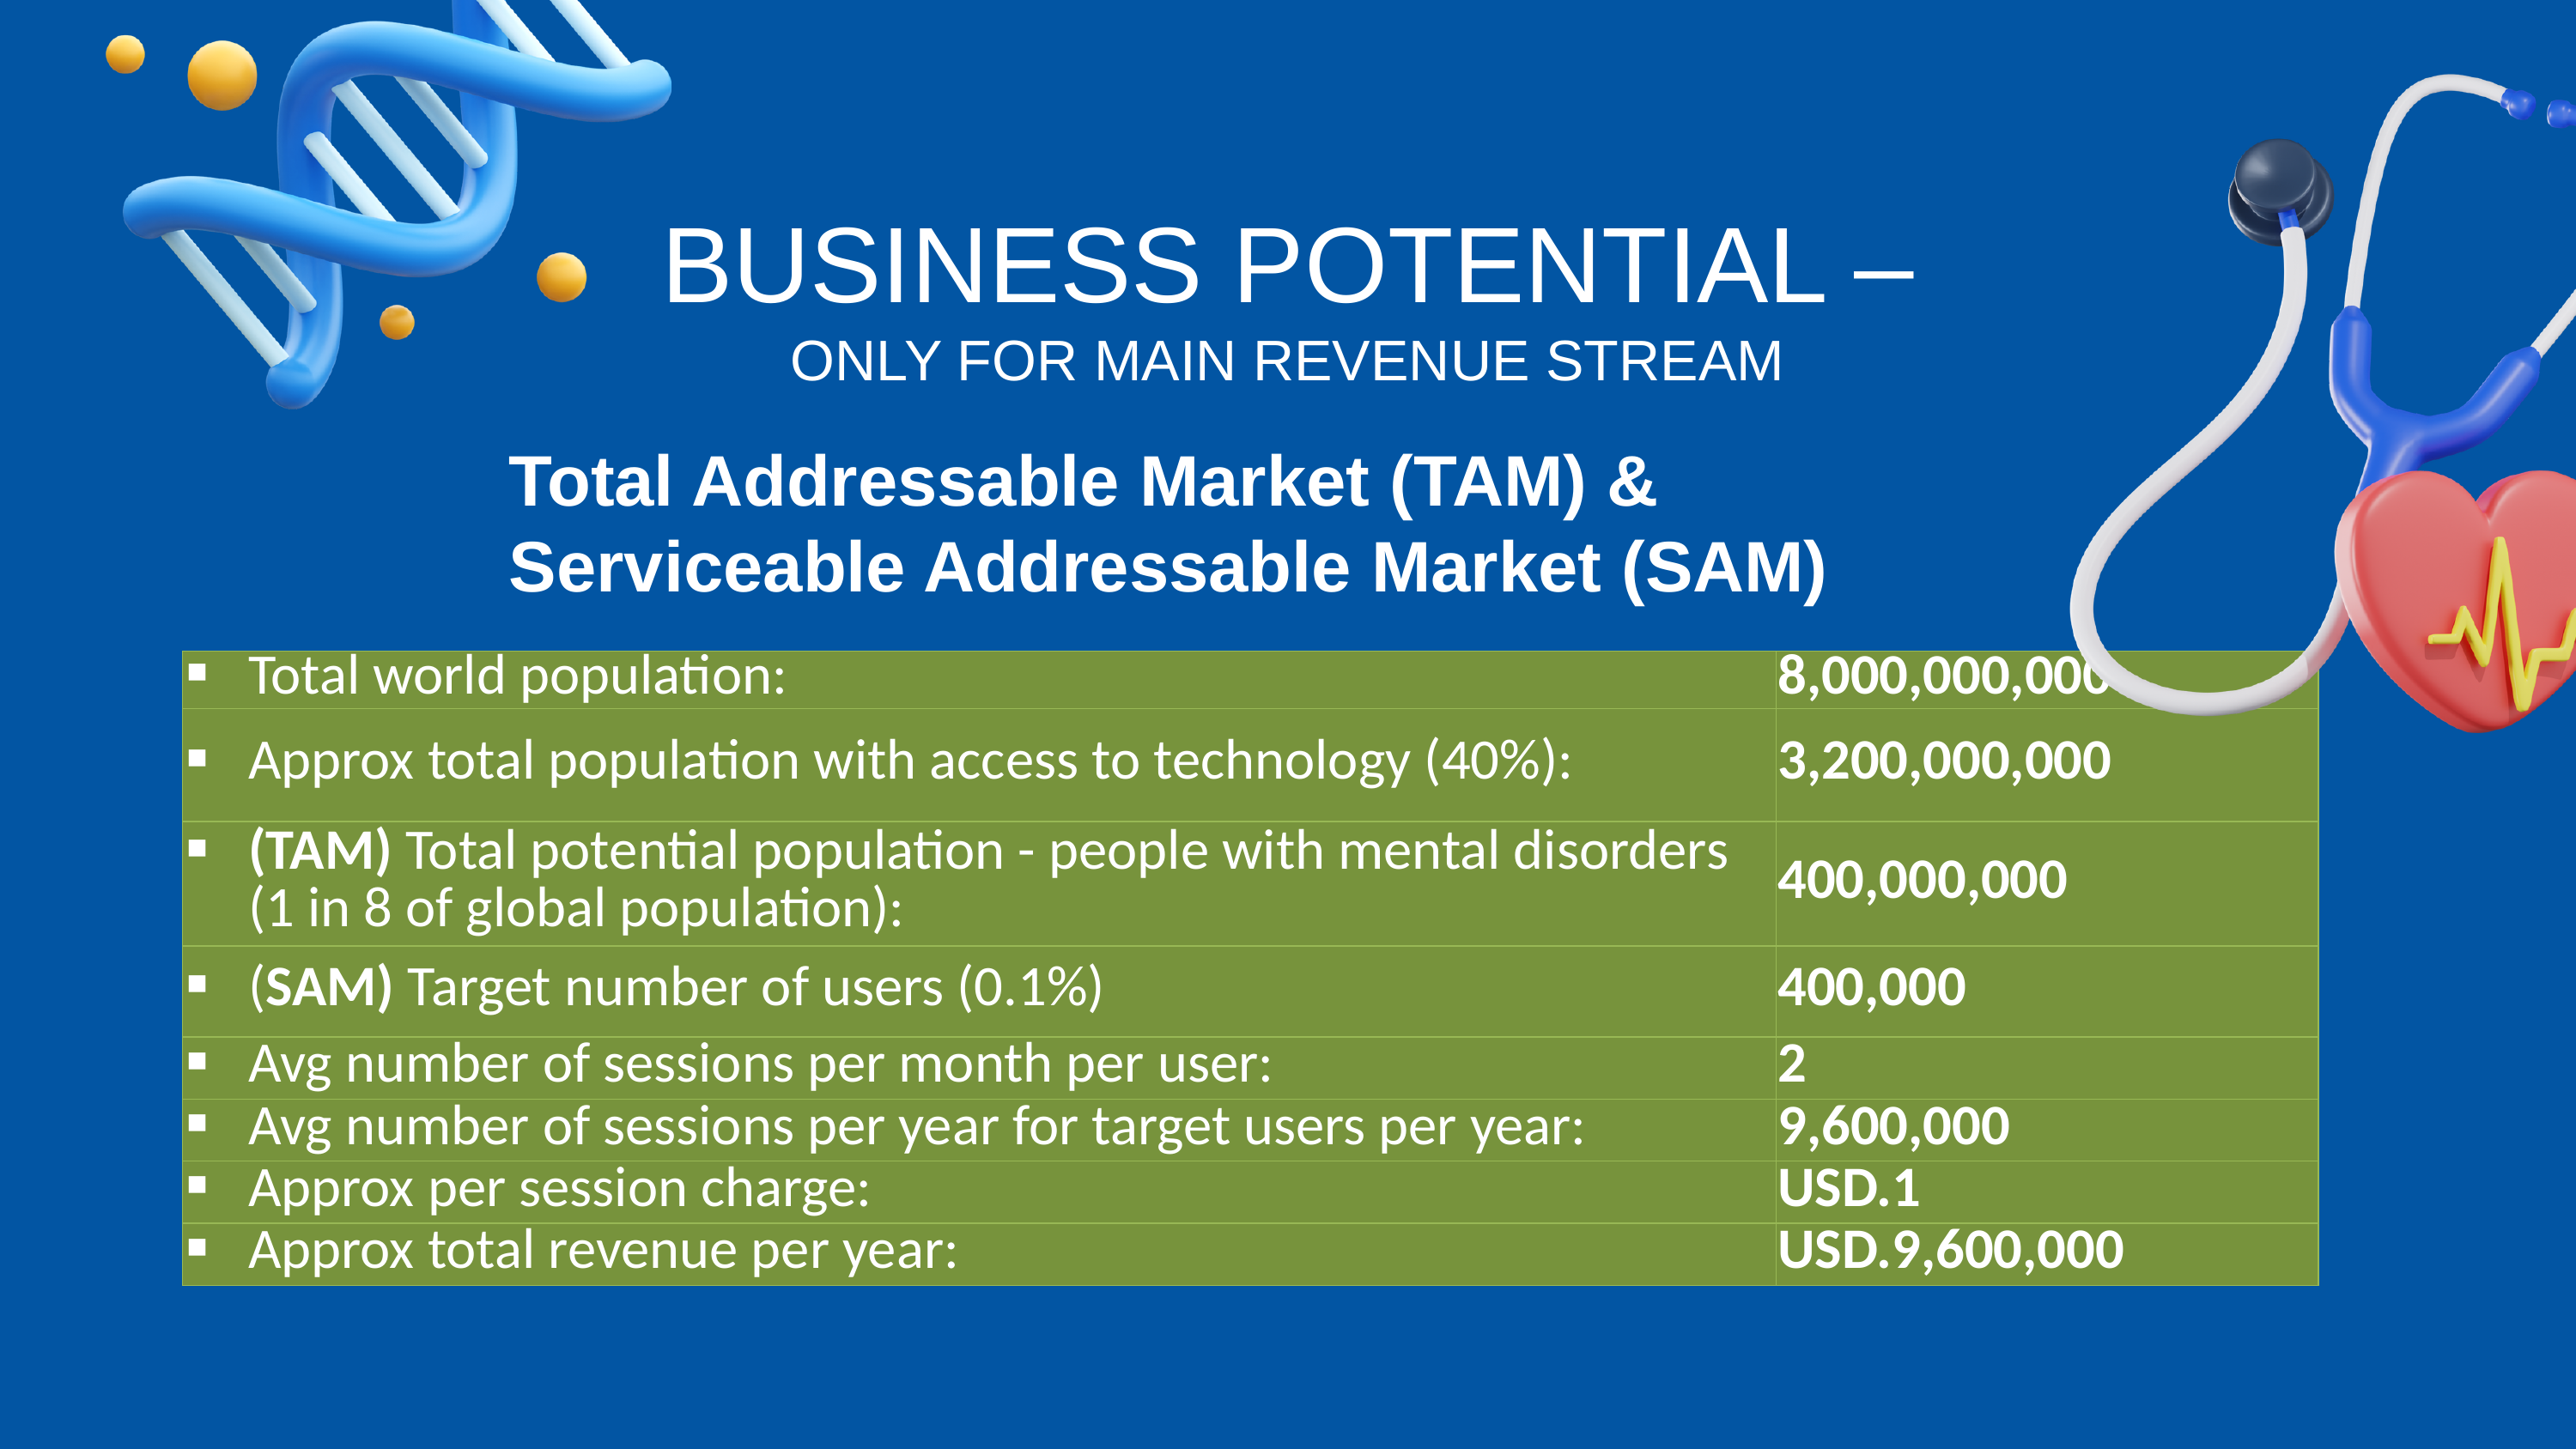

BUSINESS POTENTIAL –
ONLY FOR MAIN REVENUE STREAM
Total Addressable Market (TAM) & Serviceable Addressable Market (SAM)
| Total world population: | 8,000,000,000 |
| --- | --- |
| Approx total population with access to technology (40%): | 3,200,000,000 |
| (TAM) Total potential population - people with mental disorders (1 in 8 of global population): | 400,000,000 |
| (SAM) Target number of users (0.1%) | 400,000 |
| Avg number of sessions per month per user: | 2 |
| Avg number of sessions per year for target users per year: | 9,600,000 |
| Approx per session charge: | USD.1 |
| Approx total revenue per year: | USD.9,600,000 |